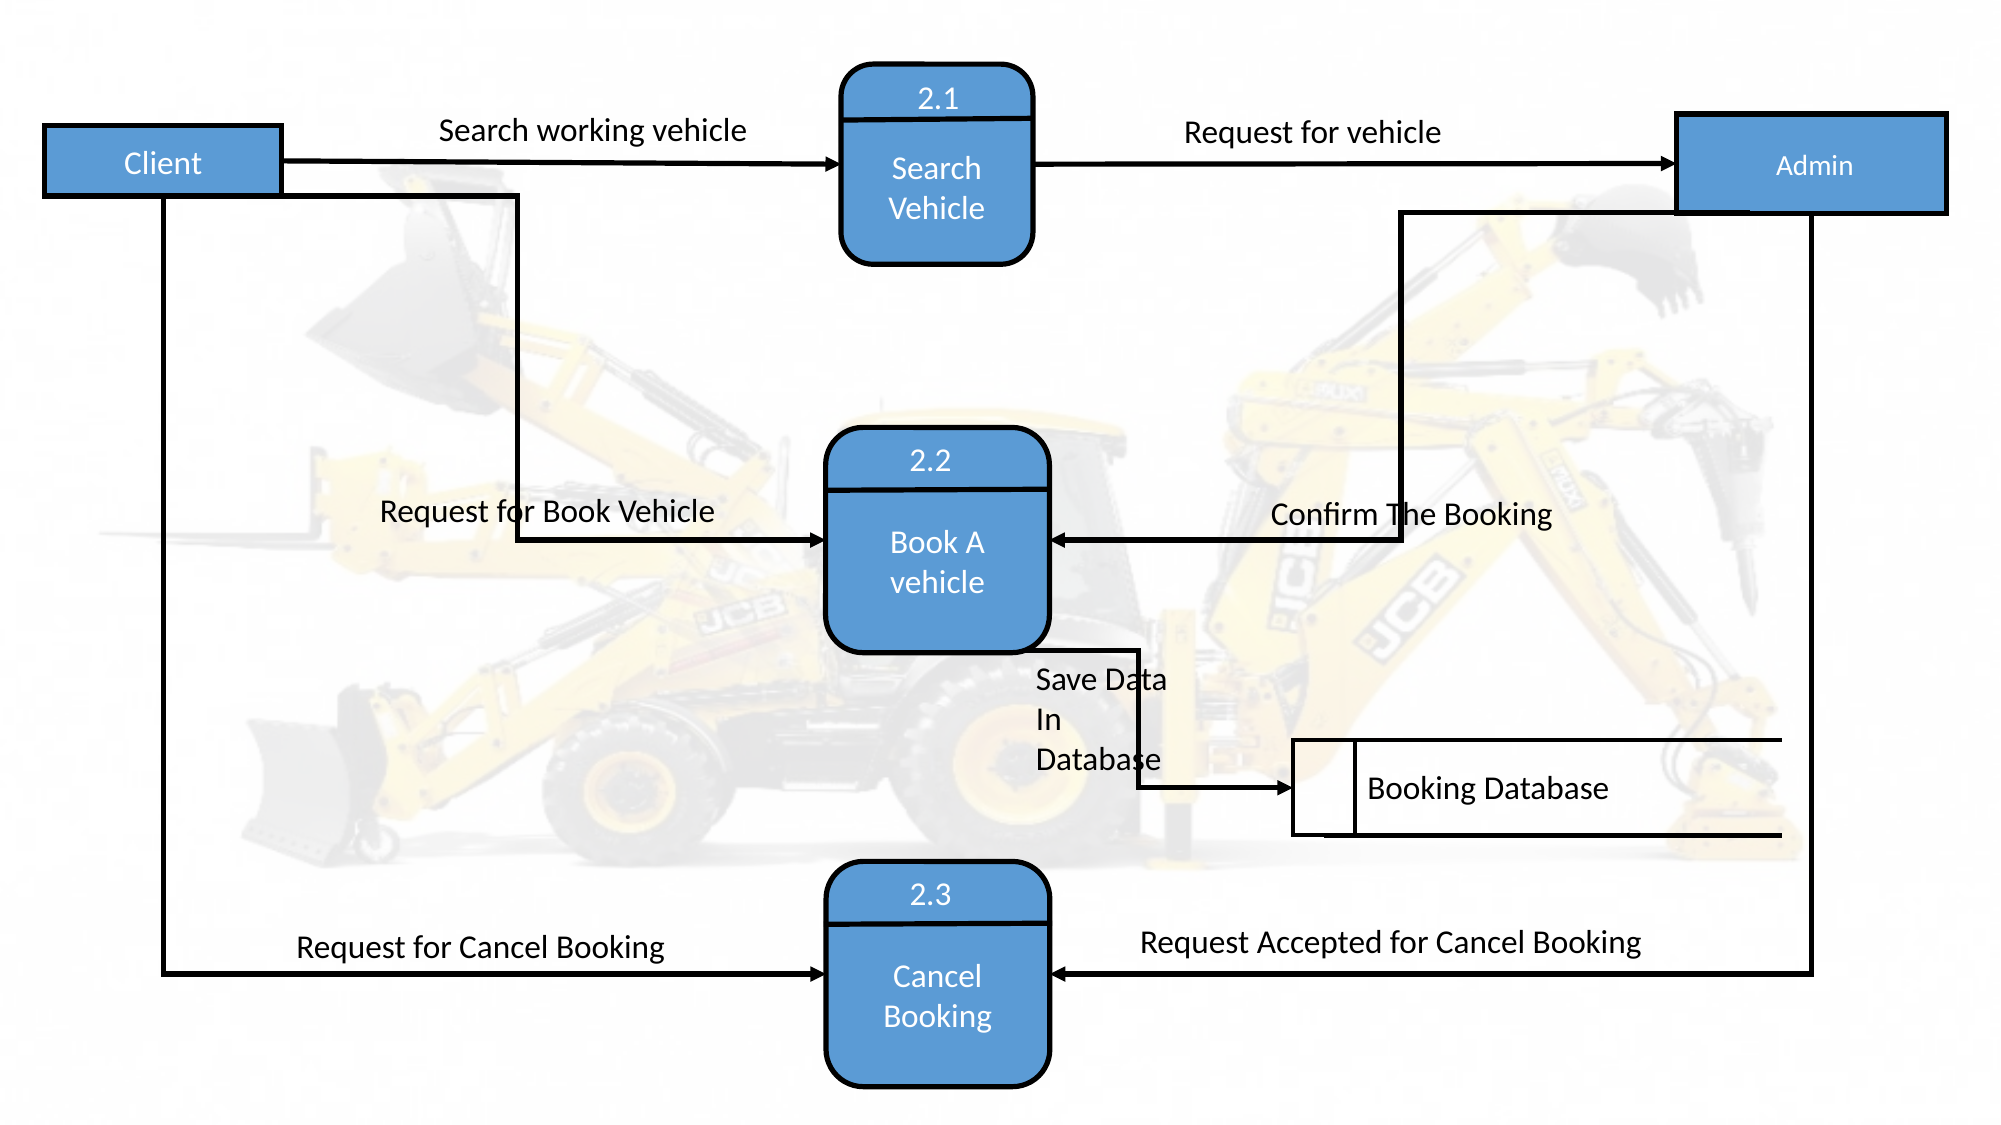

Search Vehicle

2.1
Search working vehicle
Request for vehicle
 Admin
Client

Book A
vehicle
2.2
Request for Book Vehicle
Confirm The Booking
Save Data In Database

Booking Database

Cancel Booking
2.3
Request Accepted for Cancel Booking
Request for Cancel Booking